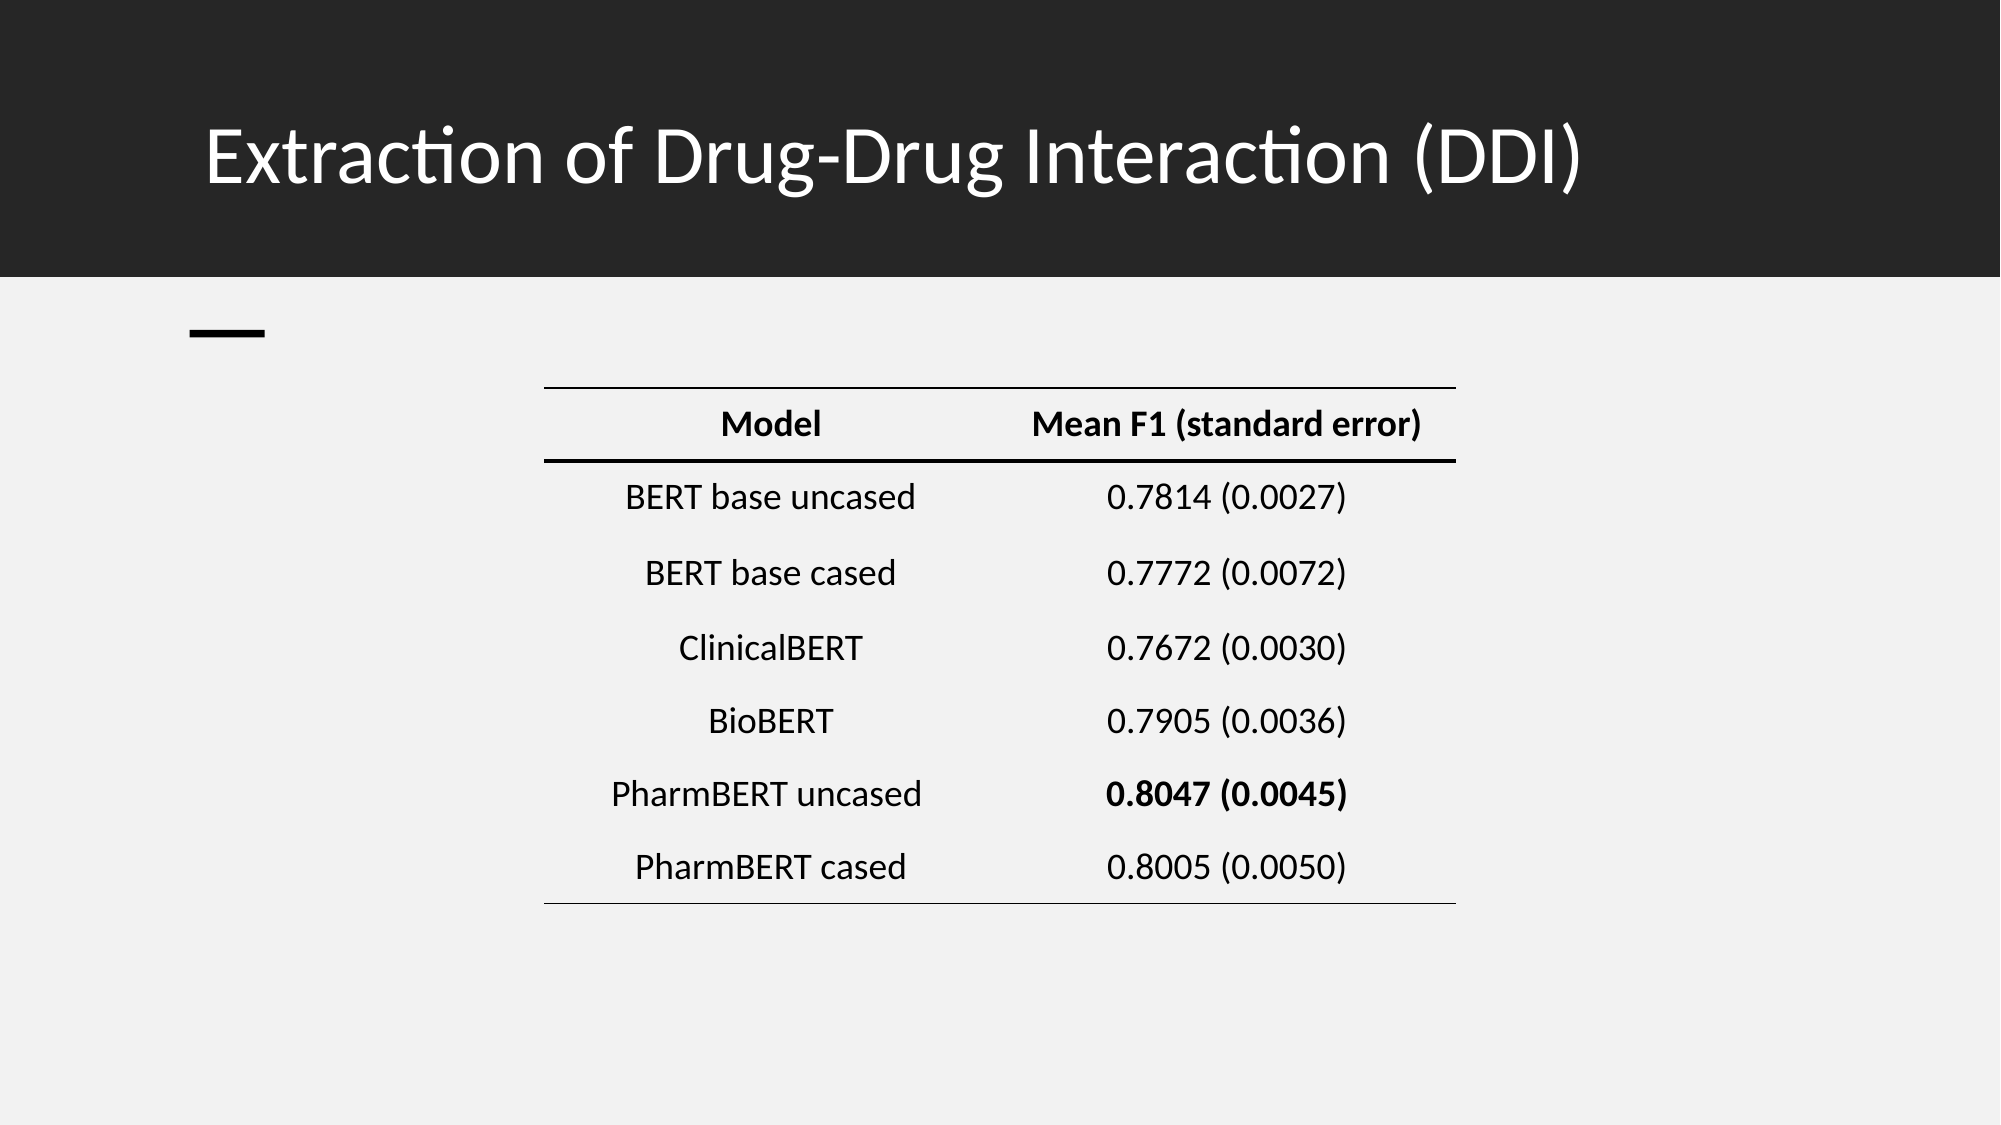

# Extraction of Drug-Drug Interaction (DDI)

| Model | Mean F1 (standard error) |
| --- | --- |
| BERT base uncased | 0.7814 (0.0027) |
| BERT base cased | 0.7772 (0.0072) |
| ClinicalBERT | 0.7672 (0.0030) |
| BioBERT | 0.7905 (0.0036) |
| PharmBERT uncased | 0.8047 (0.0045) |
| PharmBERT cased | 0.8005 (0.0050) |
21